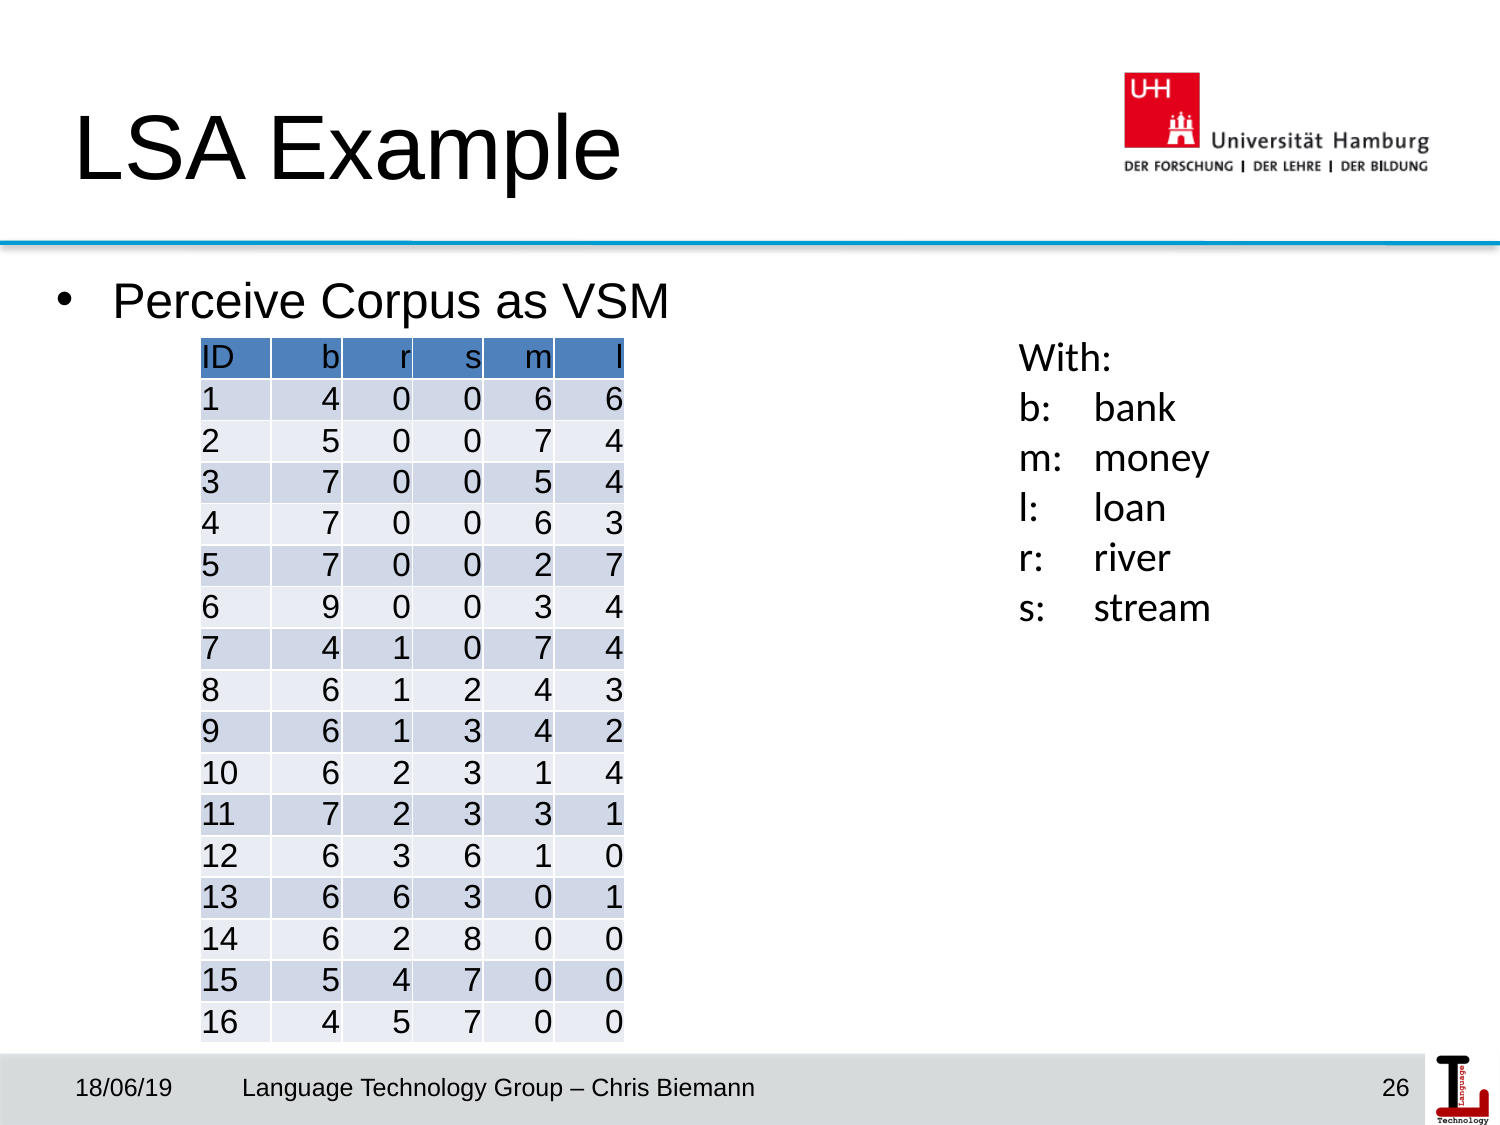

# LSA Example
Perceive Corpus as VSM
With:
b: 	bank
m: 	money
l: 	loan
r:	river
s:	stream

| ID | b | r | s | m | l |
| --- | --- | --- | --- | --- | --- |
| 1 | 4 | 0 | 0 | 6 | 6 |
| 2 | 5 | 0 | 0 | 7 | 4 |
| 3 | 7 | 0 | 0 | 5 | 4 |
| 4 | 7 | 0 | 0 | 6 | 3 |
| 5 | 7 | 0 | 0 | 2 | 7 |
| 6 | 9 | 0 | 0 | 3 | 4 |
| 7 | 4 | 1 | 0 | 7 | 4 |
| 8 | 6 | 1 | 2 | 4 | 3 |
| 9 | 6 | 1 | 3 | 4 | 2 |
| 10 | 6 | 2 | 3 | 1 | 4 |
| 11 | 7 | 2 | 3 | 3 | 1 |
| 12 | 6 | 3 | 6 | 1 | 0 |
| 13 | 6 | 6 | 3 | 0 | 1 |
| 14 | 6 | 2 | 8 | 0 | 0 |
| 15 | 5 | 4 | 7 | 0 | 0 |
| 16 | 4 | 5 | 7 | 0 | 0 |
18/06/19
 Language Technology Group – Chris Biemann
26